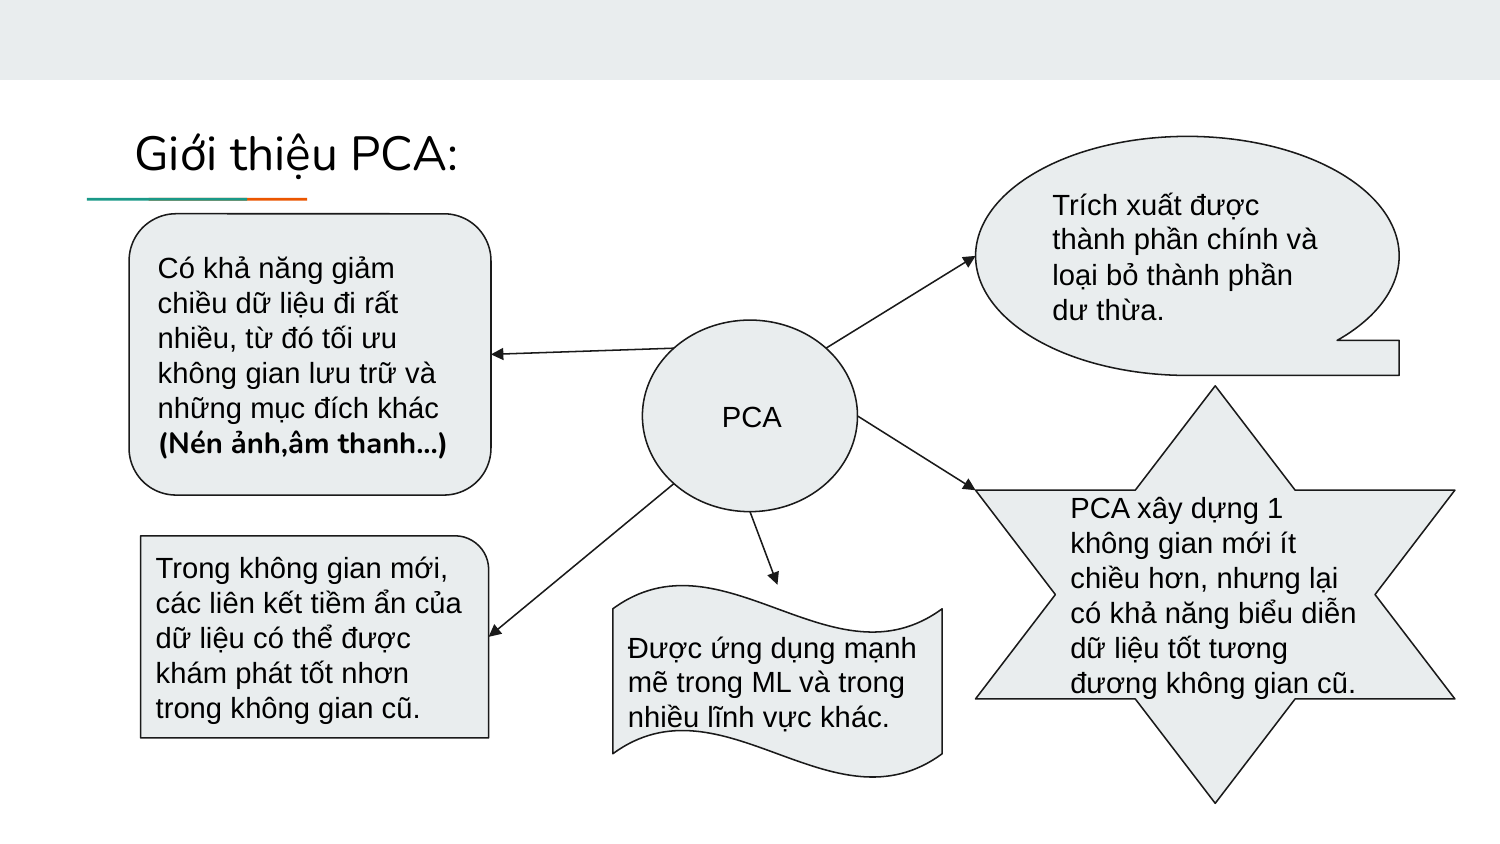

Giới thiệu PCA:
Trích xuất được thành phần chính và loại bỏ thành phần dư thừa.
Có khả năng giảm chiều dữ liệu đi rất nhiều, từ đó tối ưu không gian lưu trữ và những mục đích khác (Nén ảnh,âm thanh...)
    PCA
PCA xây dựng 1 không gian mới ít chiều hơn, nhưng lại có khả năng biểu diễn dữ liệu tốt tương đương không gian cũ.
Trong không gian mới, các liên kết tiềm ẩn của dữ liệu có thể được khám phát tốt nhơn trong không gian cũ.
Được ứng dụng mạnh mẽ trong ML và trong nhiều lĩnh vực khác.